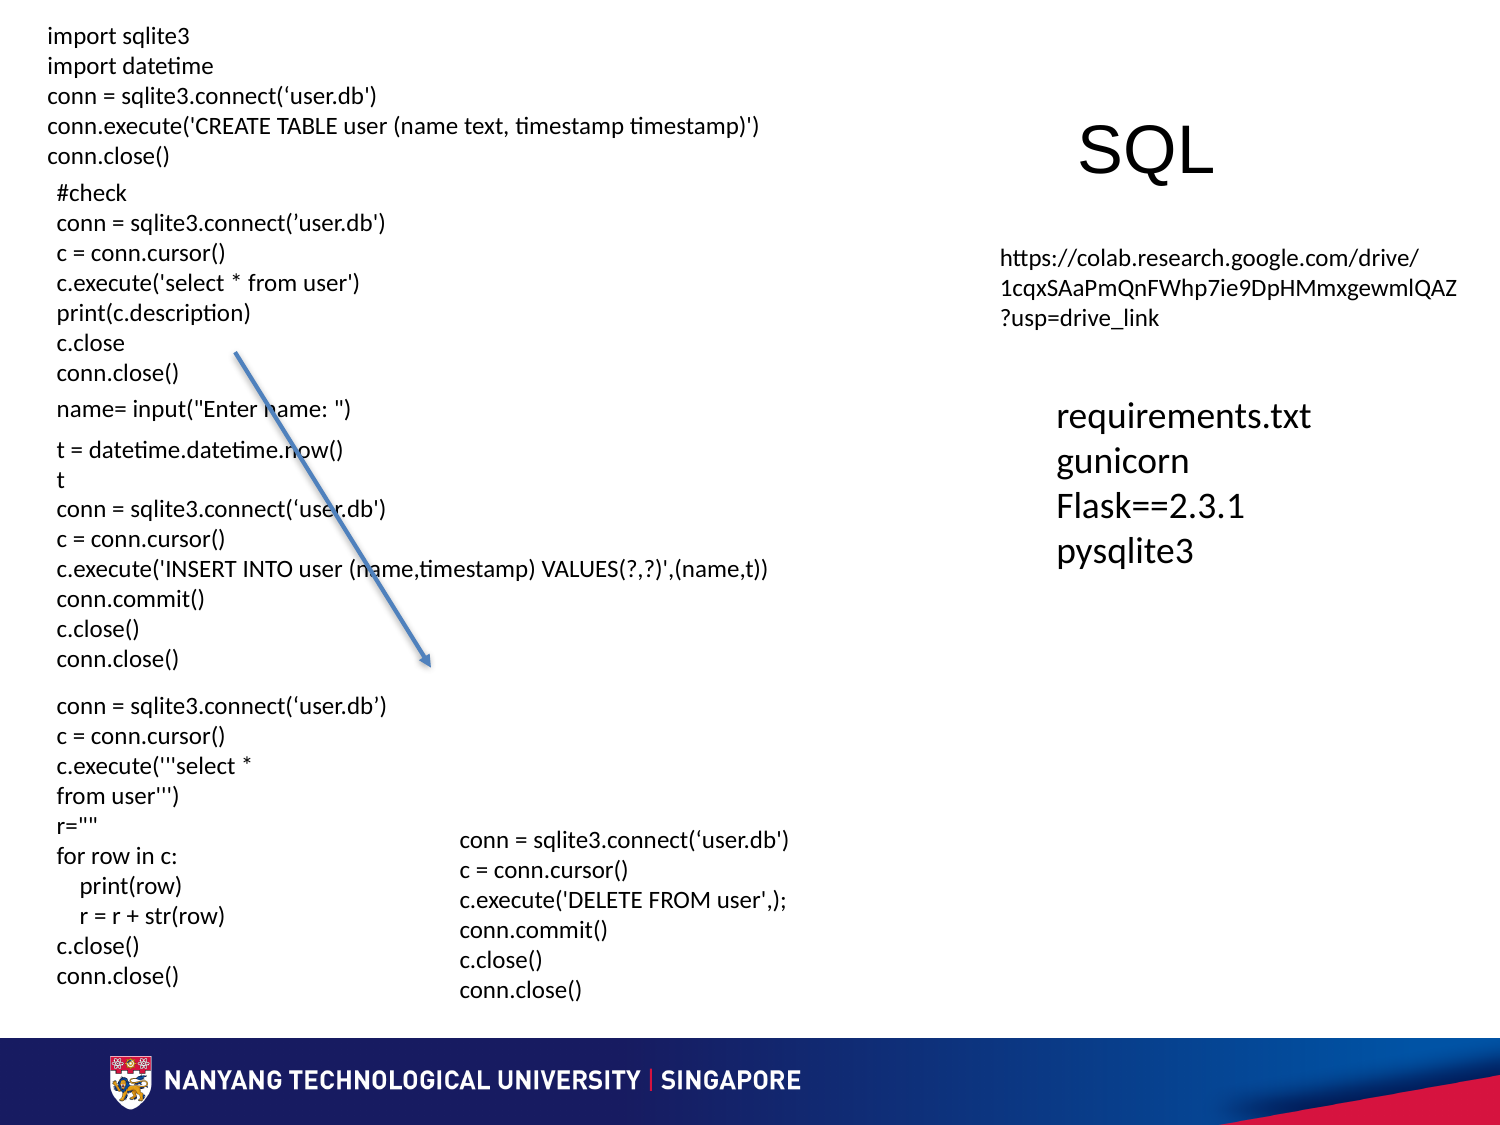

import sqlite3
import datetime
conn = sqlite3.connect(‘user.db')
conn.execute('CREATE TABLE user (name text, timestamp timestamp)')
conn.close()
# SQL
#check
conn = sqlite3.connect(’user.db')
c = conn.cursor()
c.execute('select * from user')
print(c.description)
c.close
conn.close()
https://colab.research.google.com/drive/1cqxSAaPmQnFWhp7ie9DpHMmxgewmlQAZ?usp=drive_link
requirements.txt
gunicorn
Flask==2.3.1
pysqlite3
name= input("Enter name: ")
t = datetime.datetime.now()
t
conn = sqlite3.connect(‘user.db')
c = conn.cursor()
c.execute('INSERT INTO user (name,timestamp) VALUES(?,?)',(name,t))
conn.commit()
c.close()
conn.close()
conn = sqlite3.connect(‘user.db’)
c = conn.cursor()
c.execute('''select *
from user''')
r=""
for row in c:
    print(row)
    r = r + str(row)
c.close()
conn.close()
conn = sqlite3.connect(‘user.db')
c = conn.cursor()
c.execute('DELETE FROM user',);
conn.commit()
c.close()
conn.close()